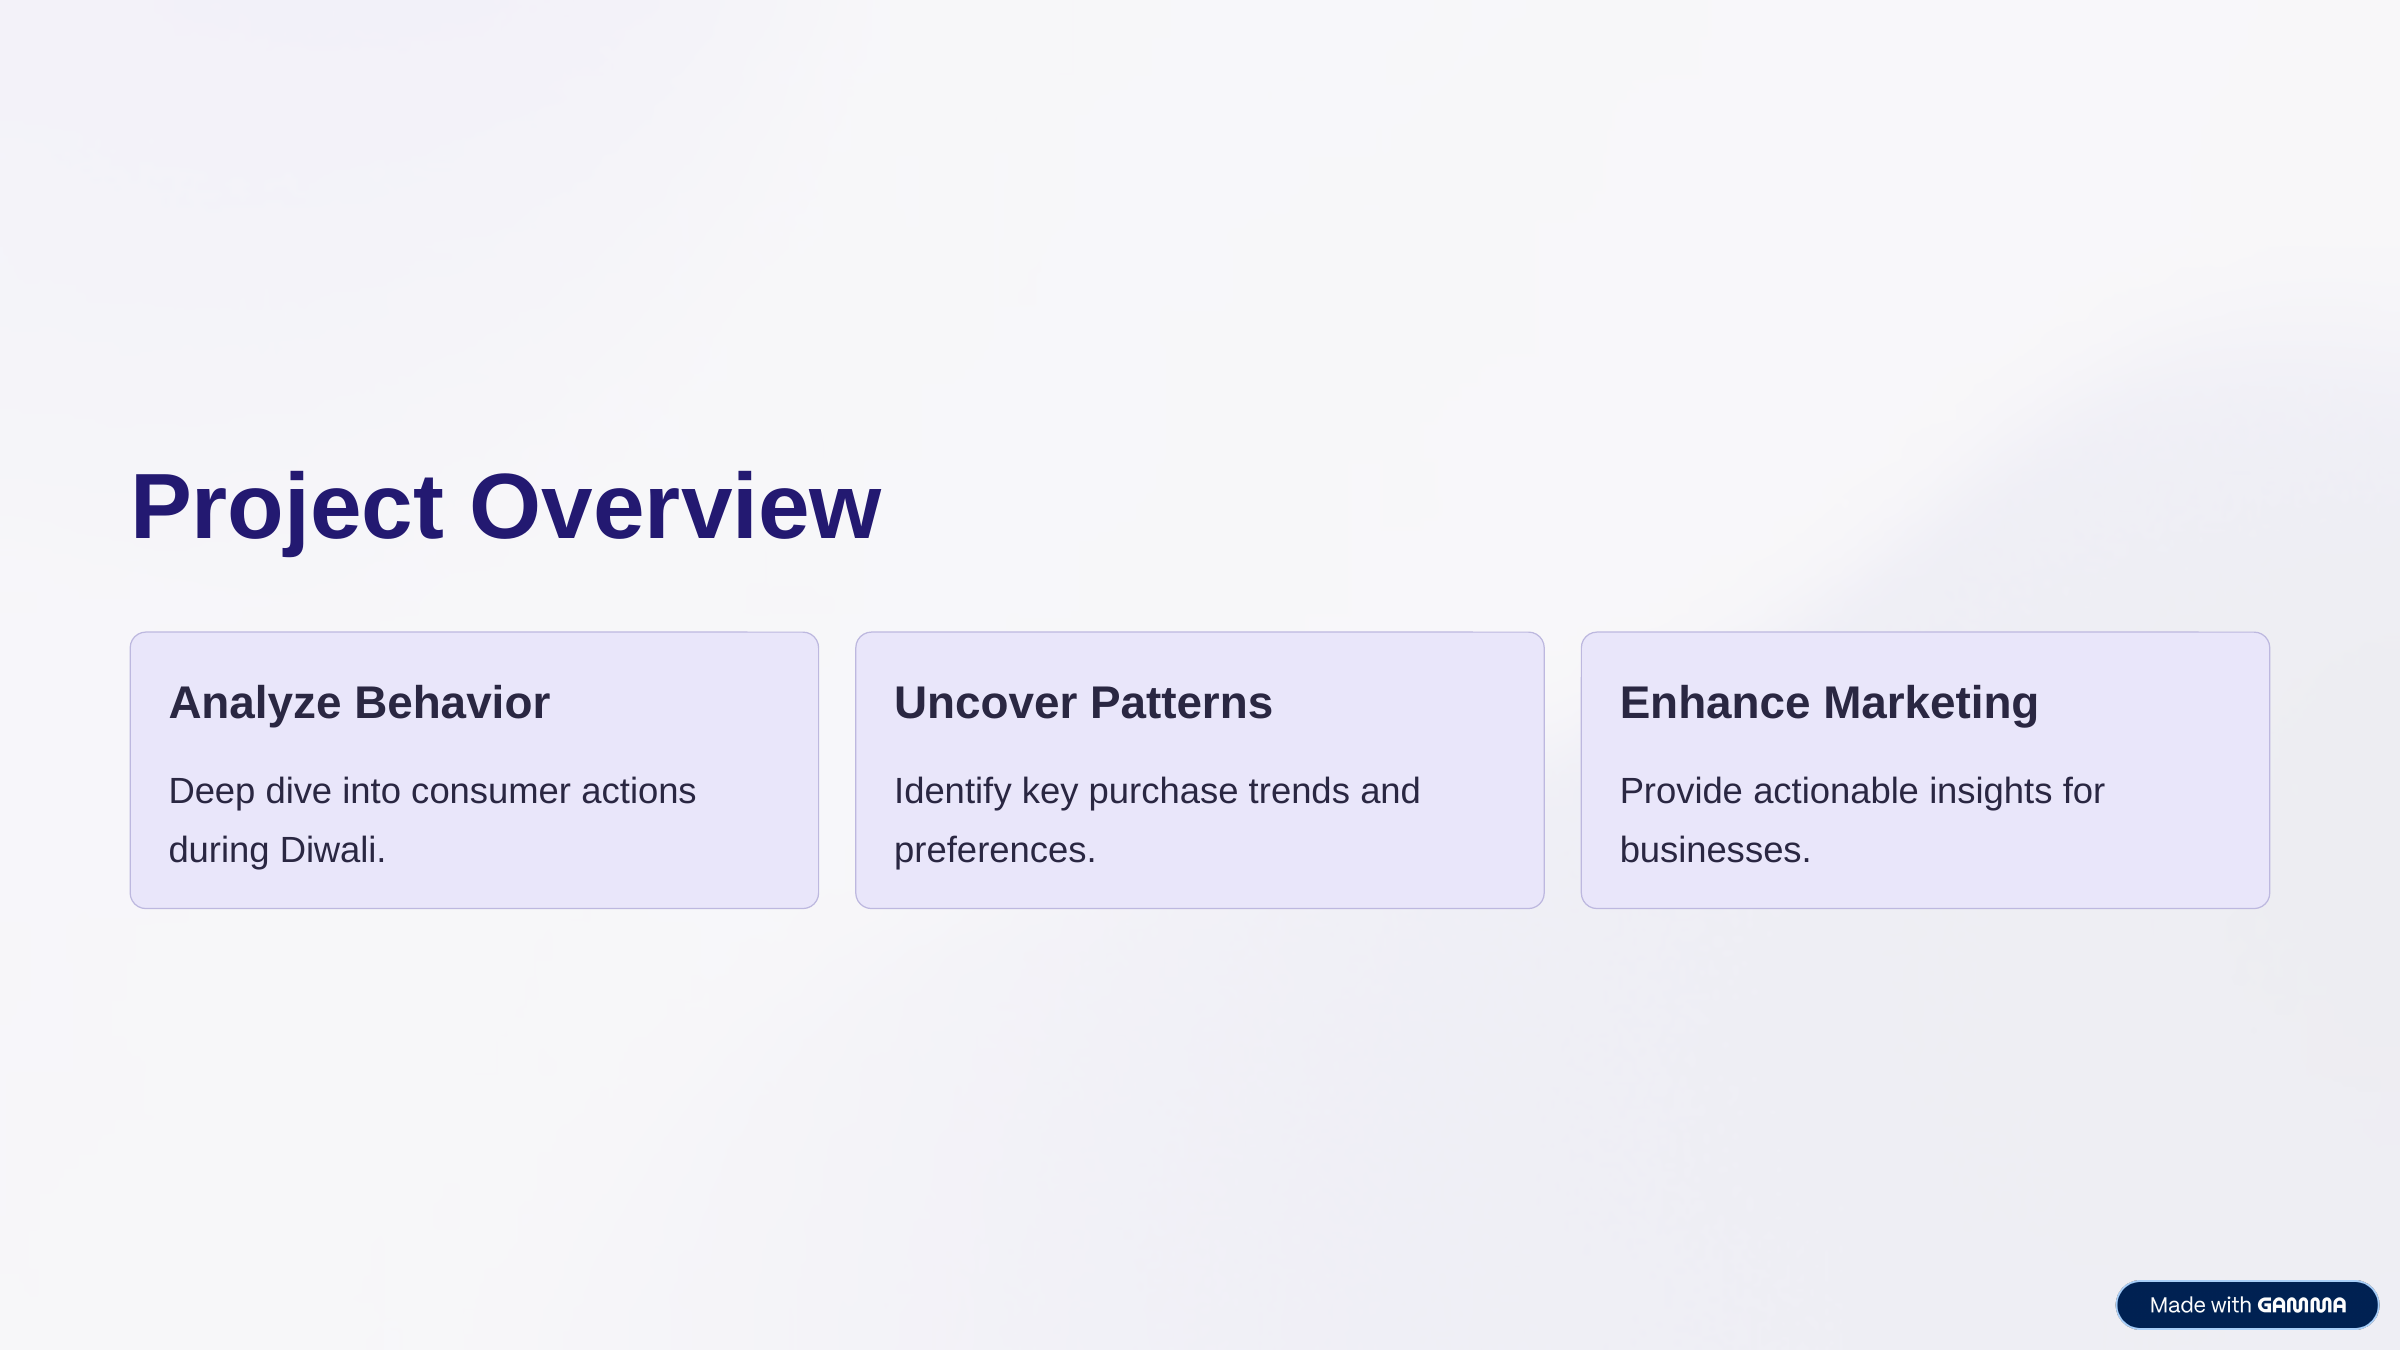

Project Overview

Analyze Behavior
Uncover Patterns
Enhance Marketing
Deep dive into consumer actions during Diwali.
Identify key purchase trends and preferences.
Provide actionable insights for businesses.